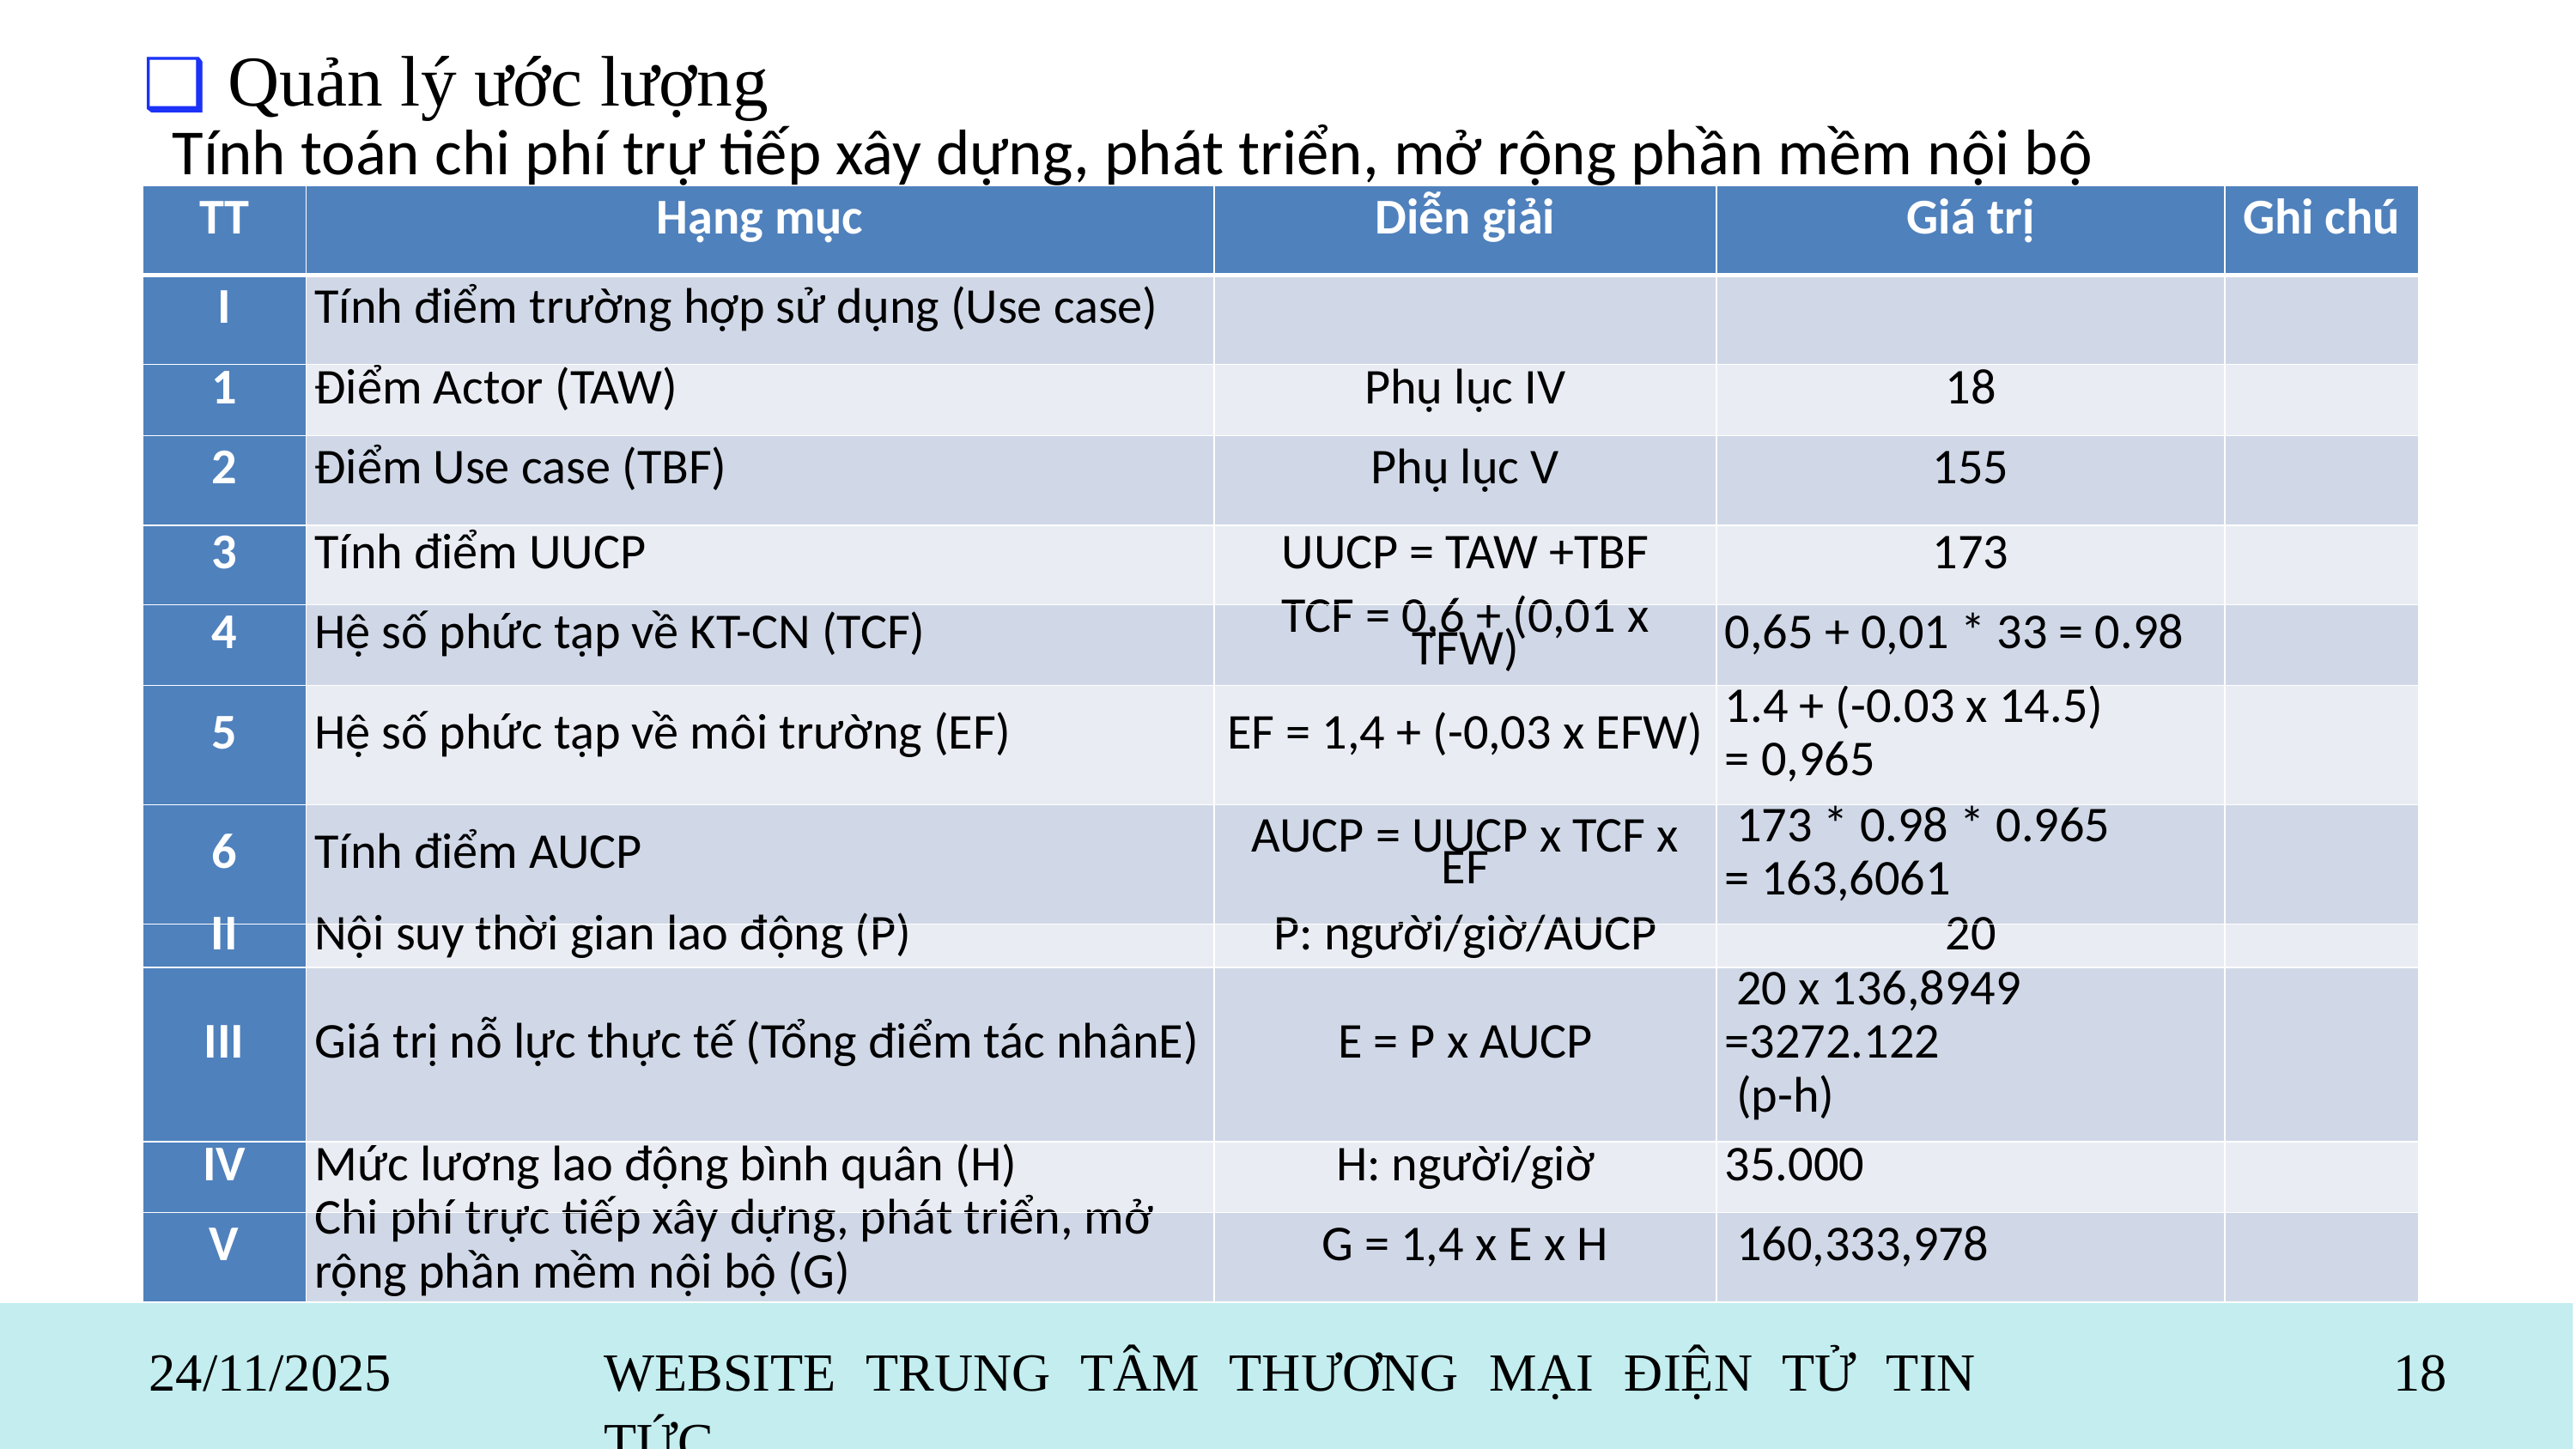

Quản lý ước lượng
❑
Tính toán chi phí trự tiếp xây dựng, phát triển, mở rộng phần mềm nội bộ
| TT | Hạng mục | Diễn giải | Giá trị | Ghi chú |
| --- | --- | --- | --- | --- |
| I | Tính điểm trường hợp sử dụng (Use case) |  |  |  |
| 1 | Điểm Actor (TAW) | Phụ lục IV | 18 |  |
| 2 | Điểm Use case (TBF) | Phụ lục V | 155 |  |
| 3 | Tính điểm UUCP | UUCP = TAW +TBF | 173 |  |
| 4 | Hệ số phức tạp về KT-CN (TCF) | TCF = 0,6 + (0,01 x TFW) | 0,65 + 0,01 \* 33 = 0.98 |  |
| 5 | Hệ số phức tạp về môi trường (EF) | EF = 1,4 + (-0,03 x EFW) | 1.4 + (-0.03 x 14.5) = 0,965 |  |
| 6 | Tính điểm AUCP | AUCP = UUCP x TCF x EF | 173 \* 0.98 \* 0.965 = 163,6061 |  |
| II | Nội suy thời gian lao động (P) | P: người/giờ/AUCP | 20 |  |
| III | Giá trị nỗ lực thực tế (Tổng điểm tác nhânE) | E = P x AUCP | 20 x 136,8949 =3272.122 (p-h) |  |
| IV | Mức lương lao động bình quân (H) | H: người/giờ | 35.000 |  |
| V | Chi phí trực tiếp xây dựng, phát triển, mở rộng phần mềm nội bộ (G) | G = 1,4 x E x H | 160,333,978 |  |

24/11/2025
WEBSITE TRUNG TÂM THƯƠNG MẠI ĐIỆN TỬ TIN TỨC
18